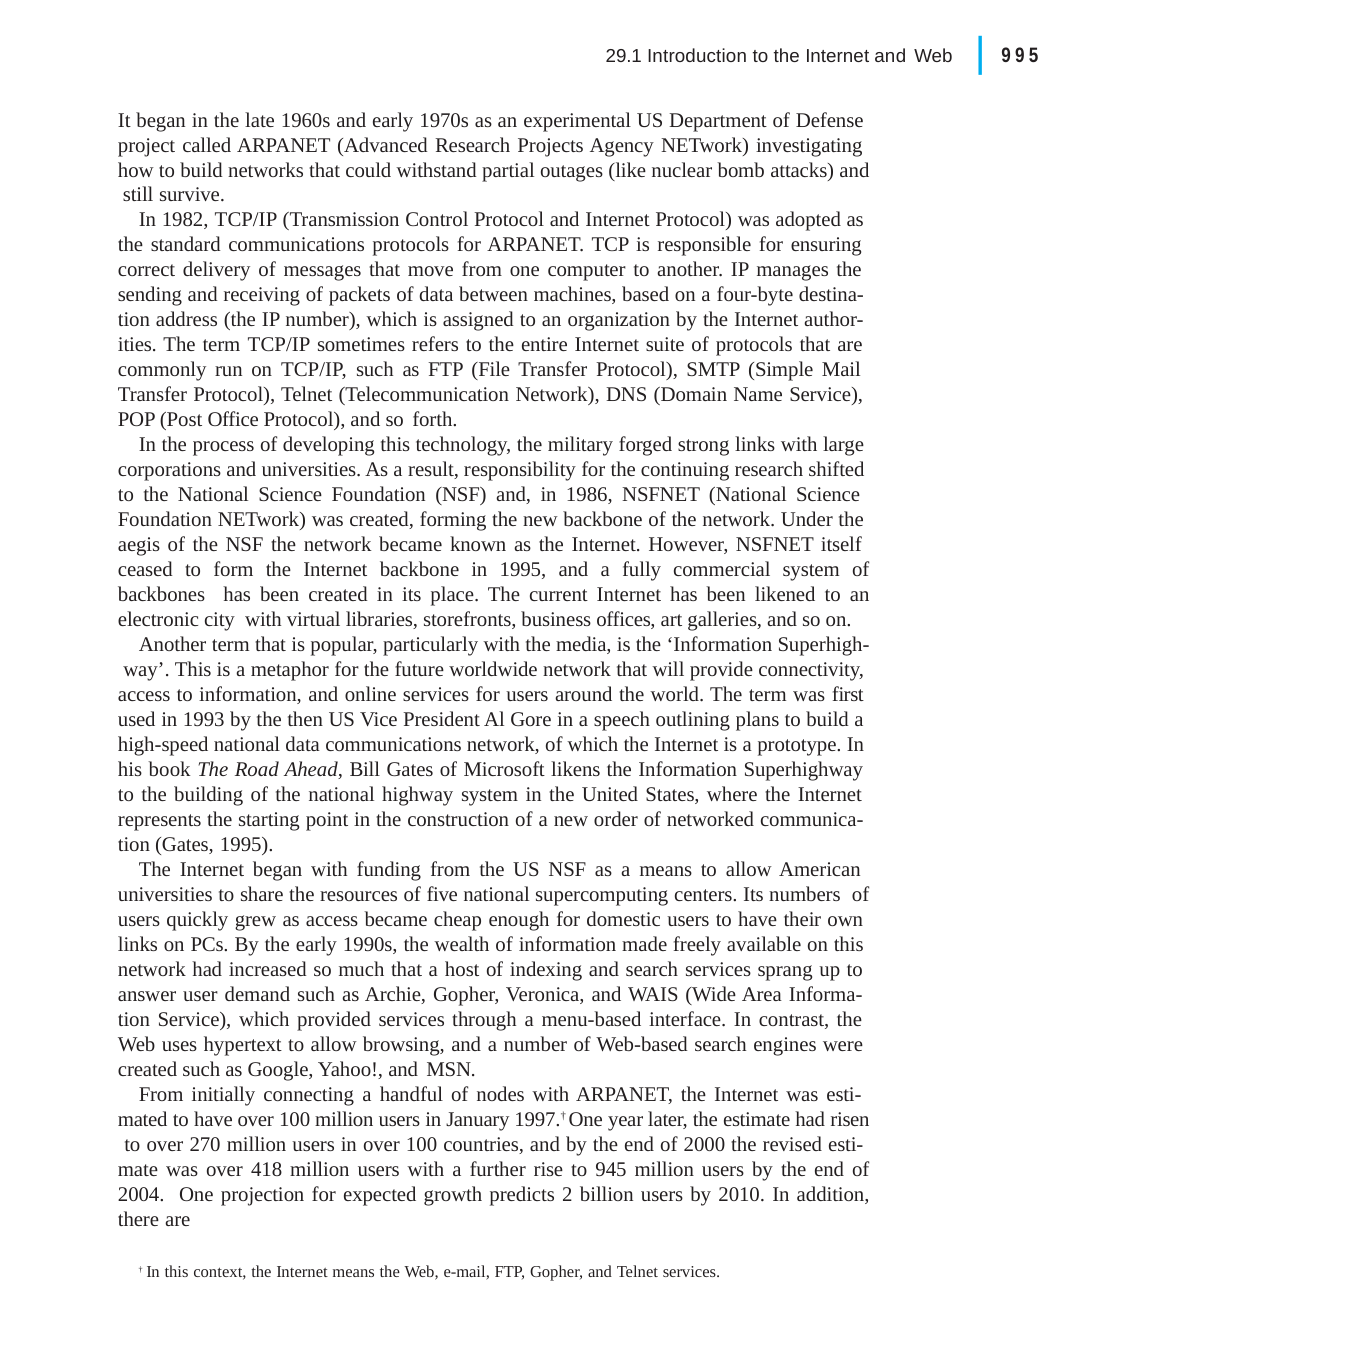

|
995
29.1 Introduction to the Internet and Web
It began in the late 1960s and early 1970s as an experimental US Department of Defense  project called ARPANET (Advanced Research Projects Agency NETwork) investigating  how to build networks that could withstand partial outages (like nuclear bomb attacks) and  still survive.
In 1982, TCP/IP (Transmission Control Protocol and Internet Protocol) was adopted as  the standard communications protocols for ARPANET. TCP is responsible for ensuring  correct delivery of messages that move from one computer to another. IP manages the  sending and receiving of packets of data between machines, based on a four-byte destina-  tion address (the IP number), which is assigned to an organization by the Internet author-  ities. The term TCP/IP sometimes refers to the entire Internet suite of protocols that are  commonly run on TCP/IP, such as FTP (File Transfer Protocol), SMTP (Simple Mail  Transfer Protocol), Telnet (Telecommunication Network), DNS (Domain Name Service),  POP (Post Office Protocol), and so forth.
In the process of developing this technology, the military forged strong links with large  corporations and universities. As a result, responsibility for the continuing research shifted  to the National Science Foundation (NSF) and, in 1986, NSFNET (National Science  Foundation NETwork) was created, forming the new backbone of the network. Under the  aegis of the NSF the network became known as the Internet. However, NSFNET itself  ceased to form the Internet backbone in 1995, and a fully commercial system of backbones  has been created in its place. The current Internet has been likened to an electronic city  with virtual libraries, storefronts, business offices, art galleries, and so on.
Another term that is popular, particularly with the media, is the ‘Information Superhigh-  way’. This is a metaphor for the future worldwide network that will provide connectivity,  access to information, and online services for users around the world. The term was first  used in 1993 by the then US Vice President Al Gore in a speech outlining plans to build a  high-speed national data communications network, of which the Internet is a prototype. In  his book The Road Ahead, Bill Gates of Microsoft likens the Information Superhighway  to the building of the national highway system in the United States, where the Internet  represents the starting point in the construction of a new order of networked communica-  tion (Gates, 1995).
The Internet began with funding from the US NSF as a means to allow American  universities to share the resources of five national supercomputing centers. Its numbers  of users quickly grew as access became cheap enough for domestic users to have their own  links on PCs. By the early 1990s, the wealth of information made freely available on this  network had increased so much that a host of indexing and search services sprang up to  answer user demand such as Archie, Gopher, Veronica, and WAIS (Wide Area Informa-  tion Service), which provided services through a menu-based interface. In contrast, the  Web uses hypertext to allow browsing, and a number of Web-based search engines were  created such as Google, Yahoo!, and MSN.
From initially connecting a handful of nodes with ARPANET, the Internet was esti-  mated to have over 100 million users in January 1997.† One year later, the estimate had risen  to over 270 million users in over 100 countries, and by the end of 2000 the revised esti-  mate was over 418 million users with a further rise to 945 million users by the end of 2004.  One projection for expected growth predicts 2 billion users by 2010. In addition, there are

† In this context, the Internet means the Web, e-mail, FTP, Gopher, and Telnet services.